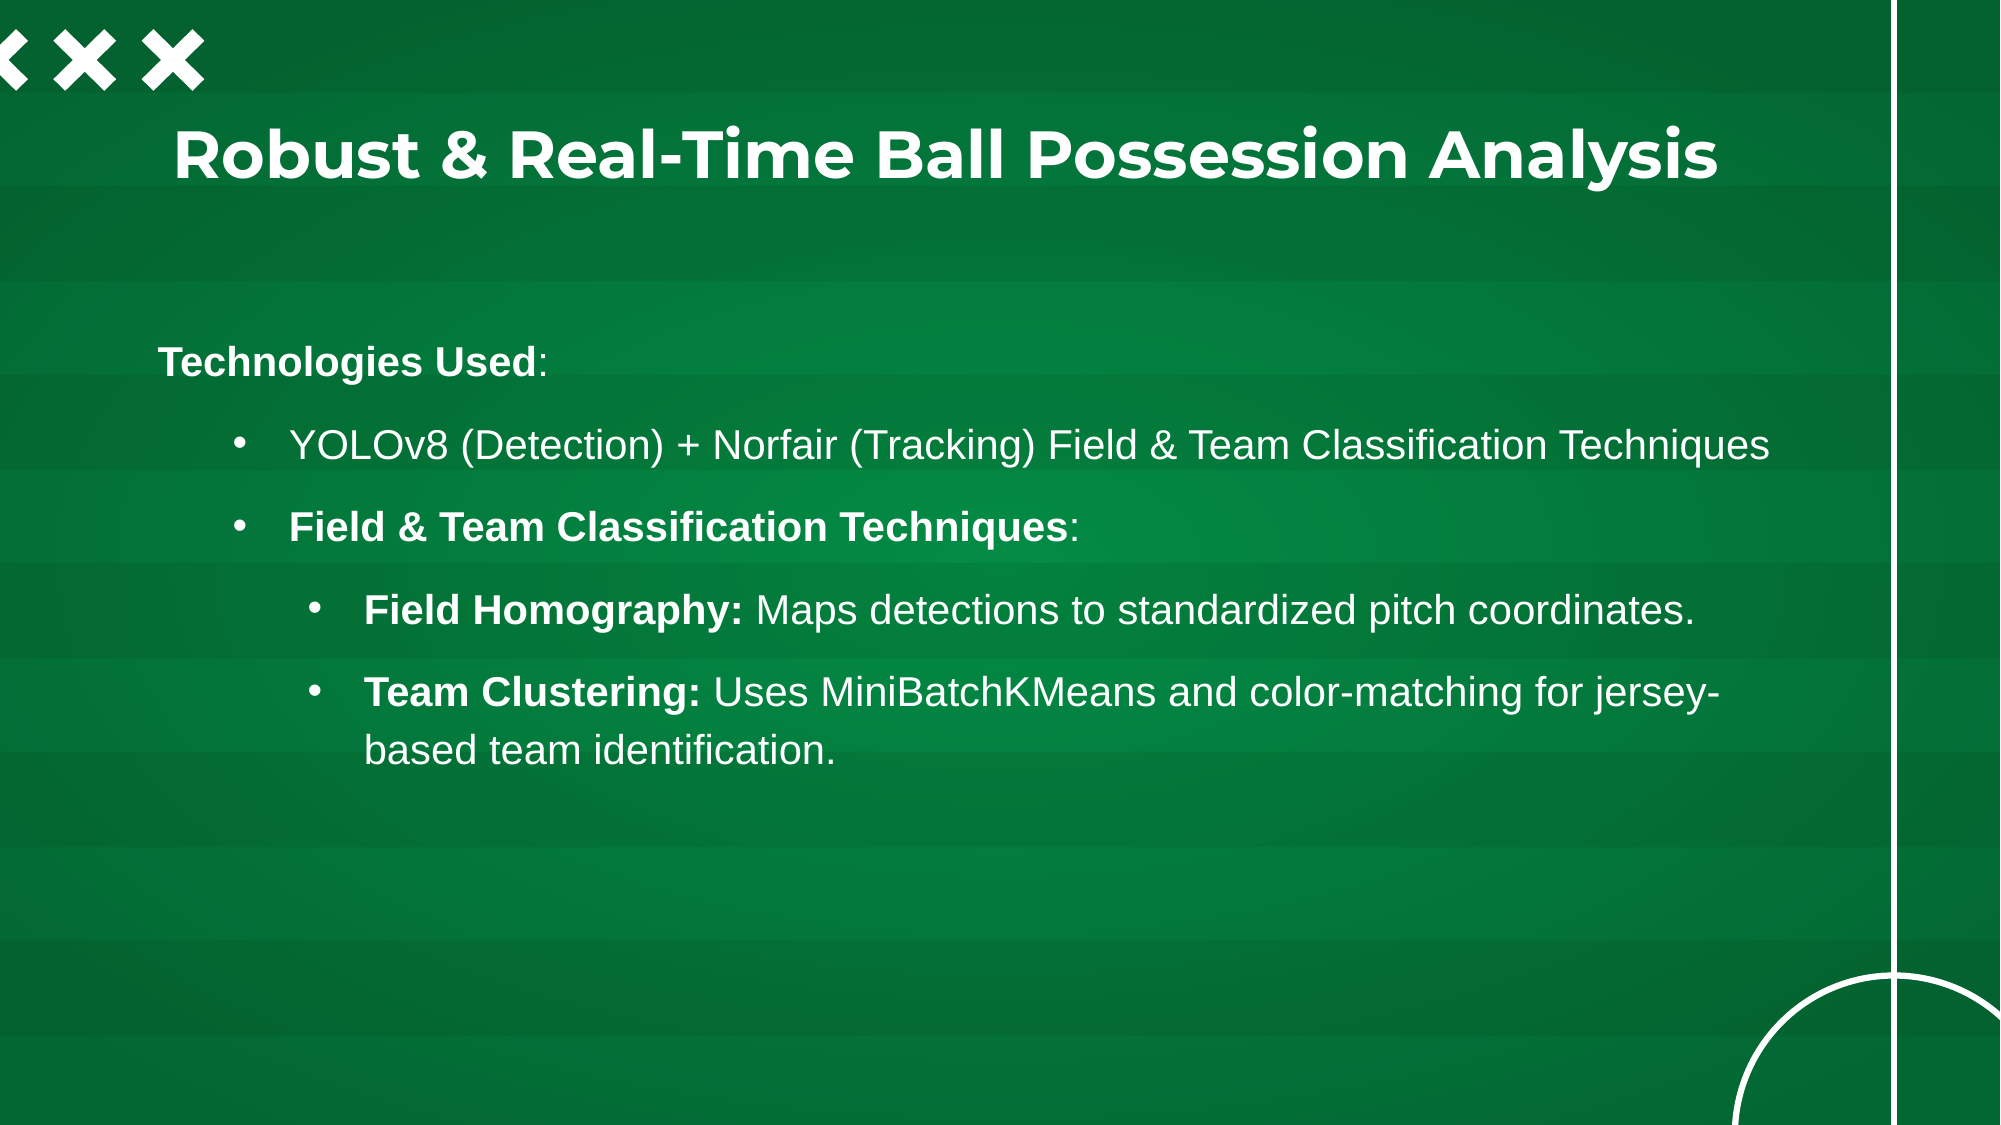

# Robust & Real-Time Ball Possession Analysis
Technologies Used:
YOLOv8 (Detection) + Norfair (Tracking) Field & Team Classification Techniques
Field & Team Classification Techniques:
Field Homography: Maps detections to standardized pitch coordinates.
Team Clustering: Uses MiniBatchKMeans and color-matching for jersey-based team identification.